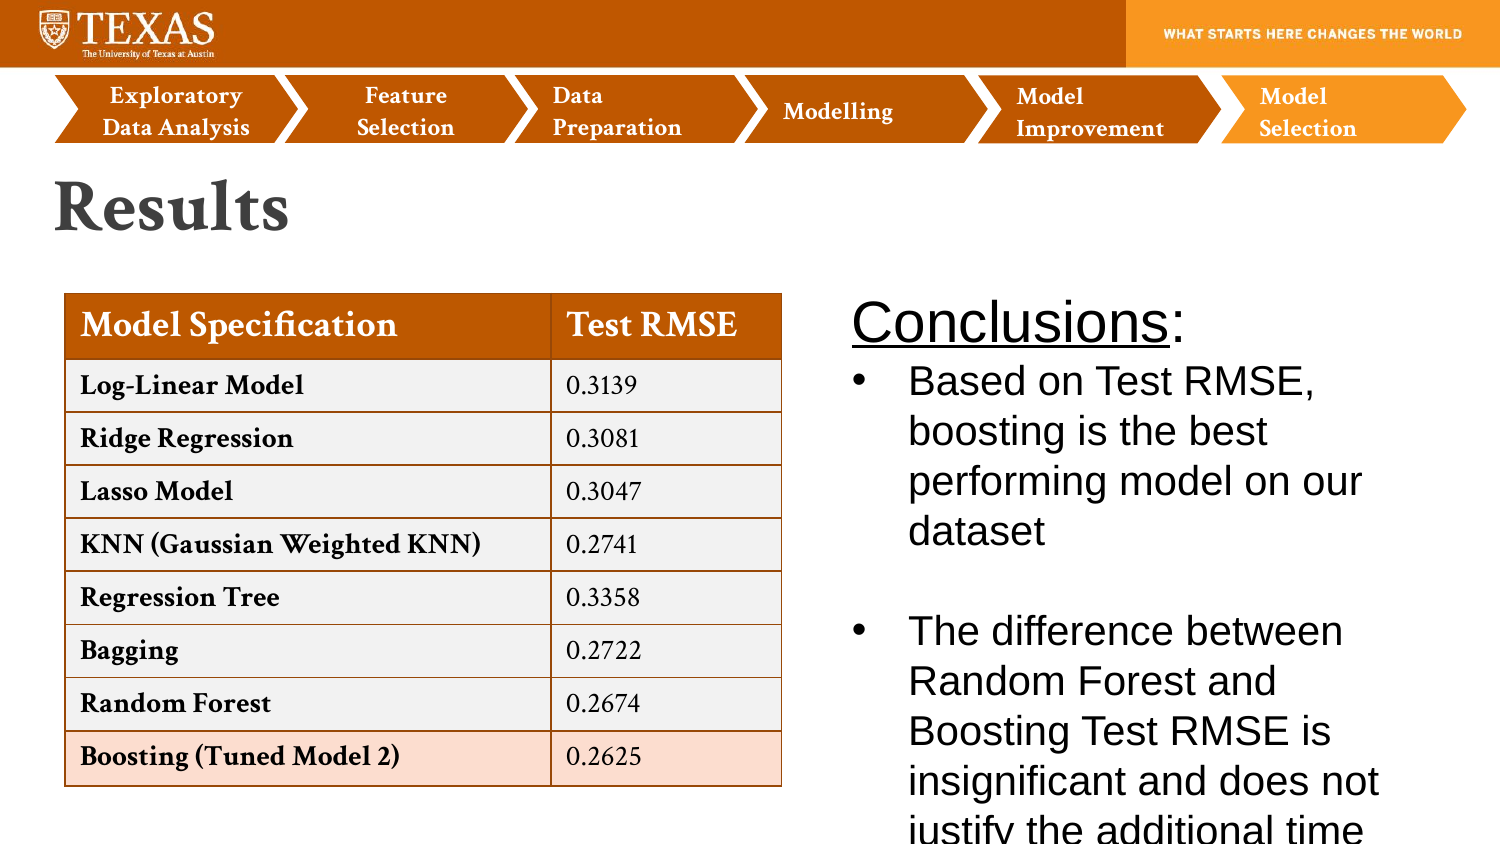

Exploratory Data Analysis
Feature Selection
Data Preparation
Modelling
Model Improvement
Model Selection
Results
Conclusions:
Based on Test RMSE, boosting is the best performing model on our dataset

The difference between Random Forest and Boosting Test RMSE is insignificant and does not justify the additional time spent on it

| Model Specification | Test RMSE |
| --- | --- |
| Log-Linear Model | 0.3139 |
| Ridge Regression | 0.3081 |
| Lasso Model | 0.3047 |
| KNN (Gaussian Weighted KNN) | 0.2741 |
| Regression Tree | 0.3358 |
| Bagging | 0.2722 |
| Random Forest | 0.2674 |
| Boosting (Tuned Model 2) | 0.2625 |